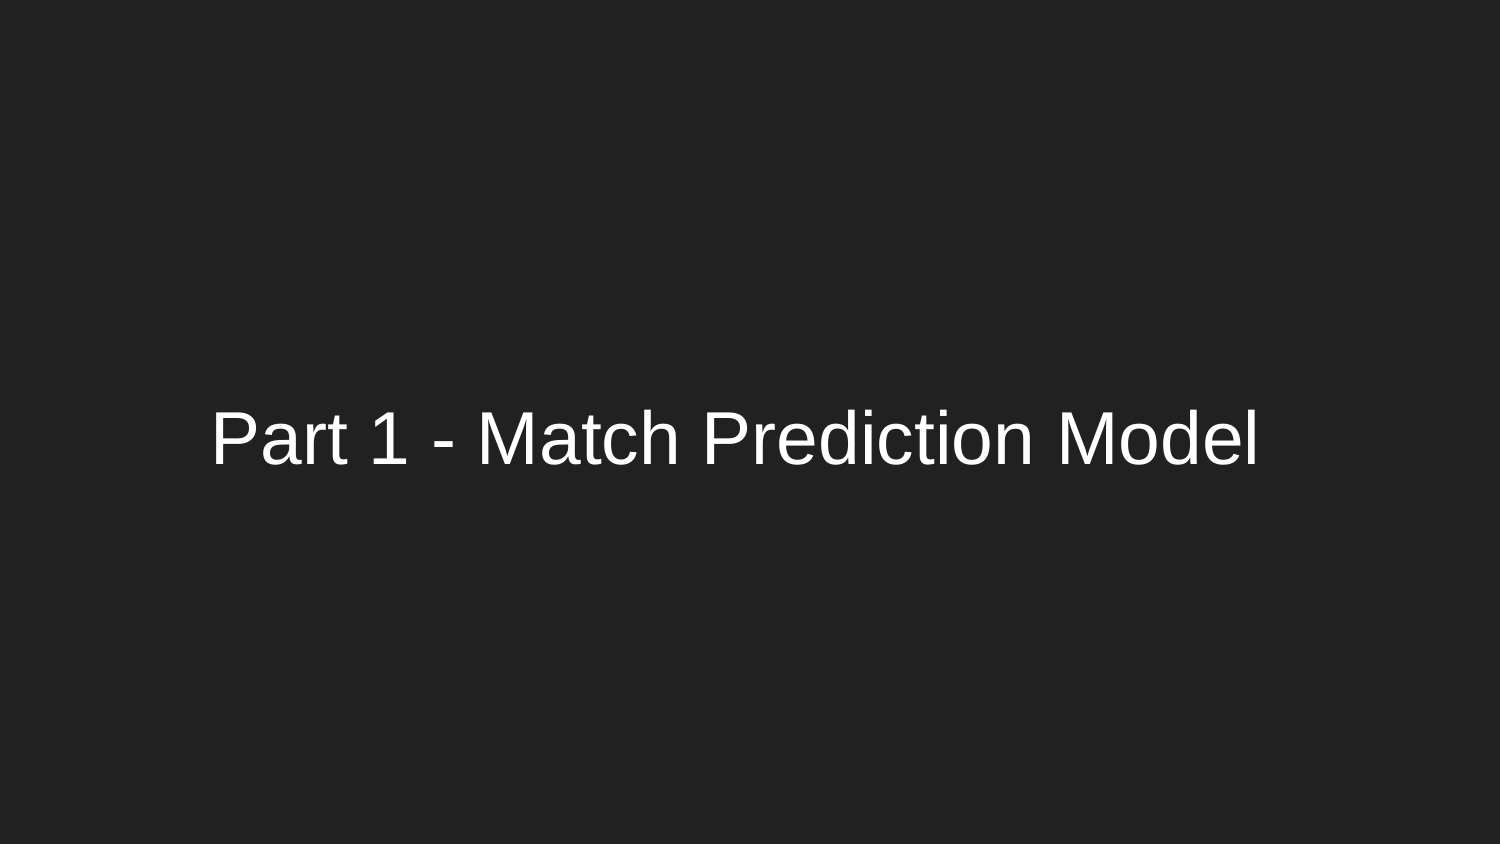

# Part 1 - Match Prediction Model